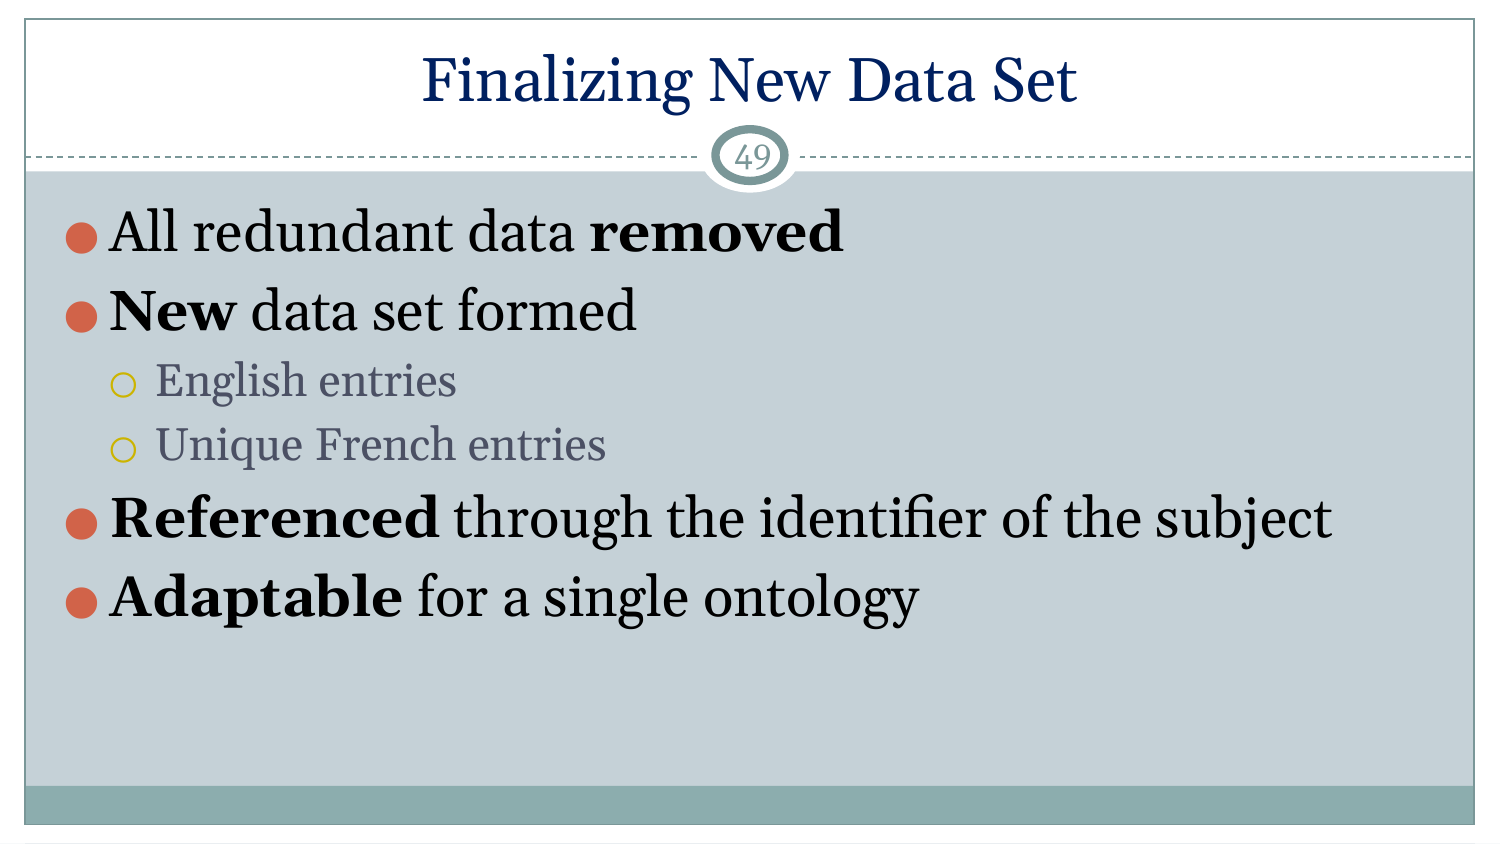

# Finalizing New Data Set
49
All redundant data removed
New data set formed
English entries
Unique French entries
Referenced through the identifier of the subject
Adaptable for a single ontology